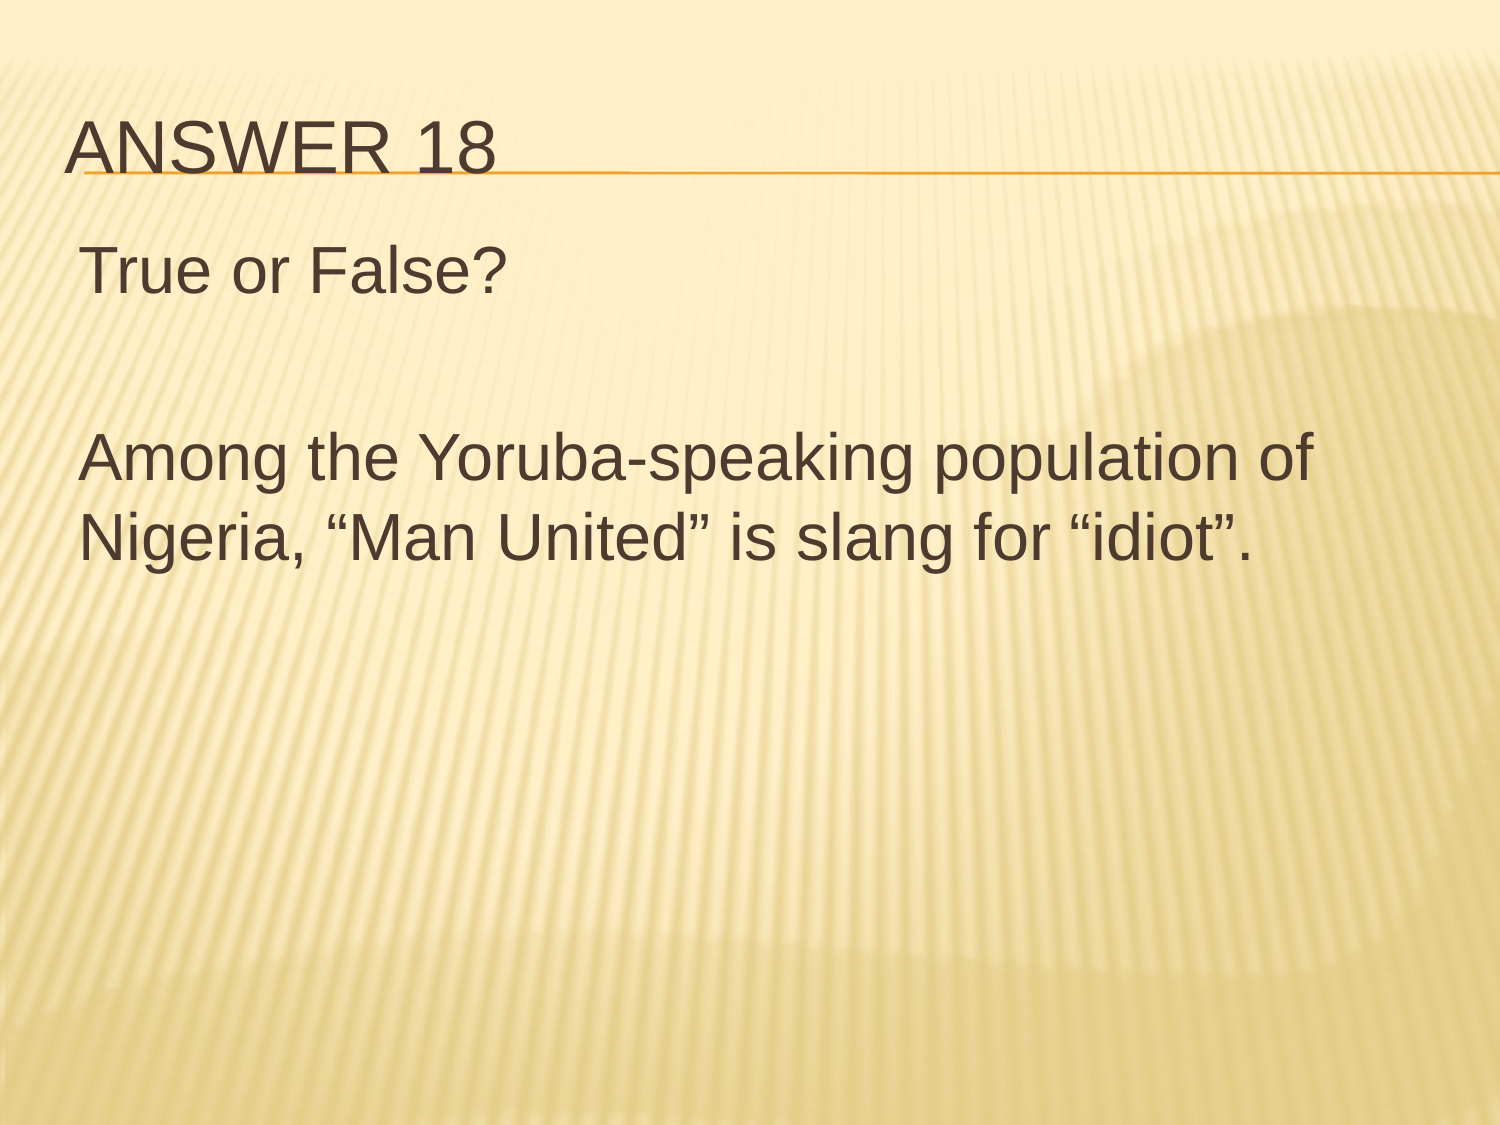

# Answer 18
True or False?

Among the Yoruba-speaking population of Nigeria, “Man United” is slang for “idiot”.